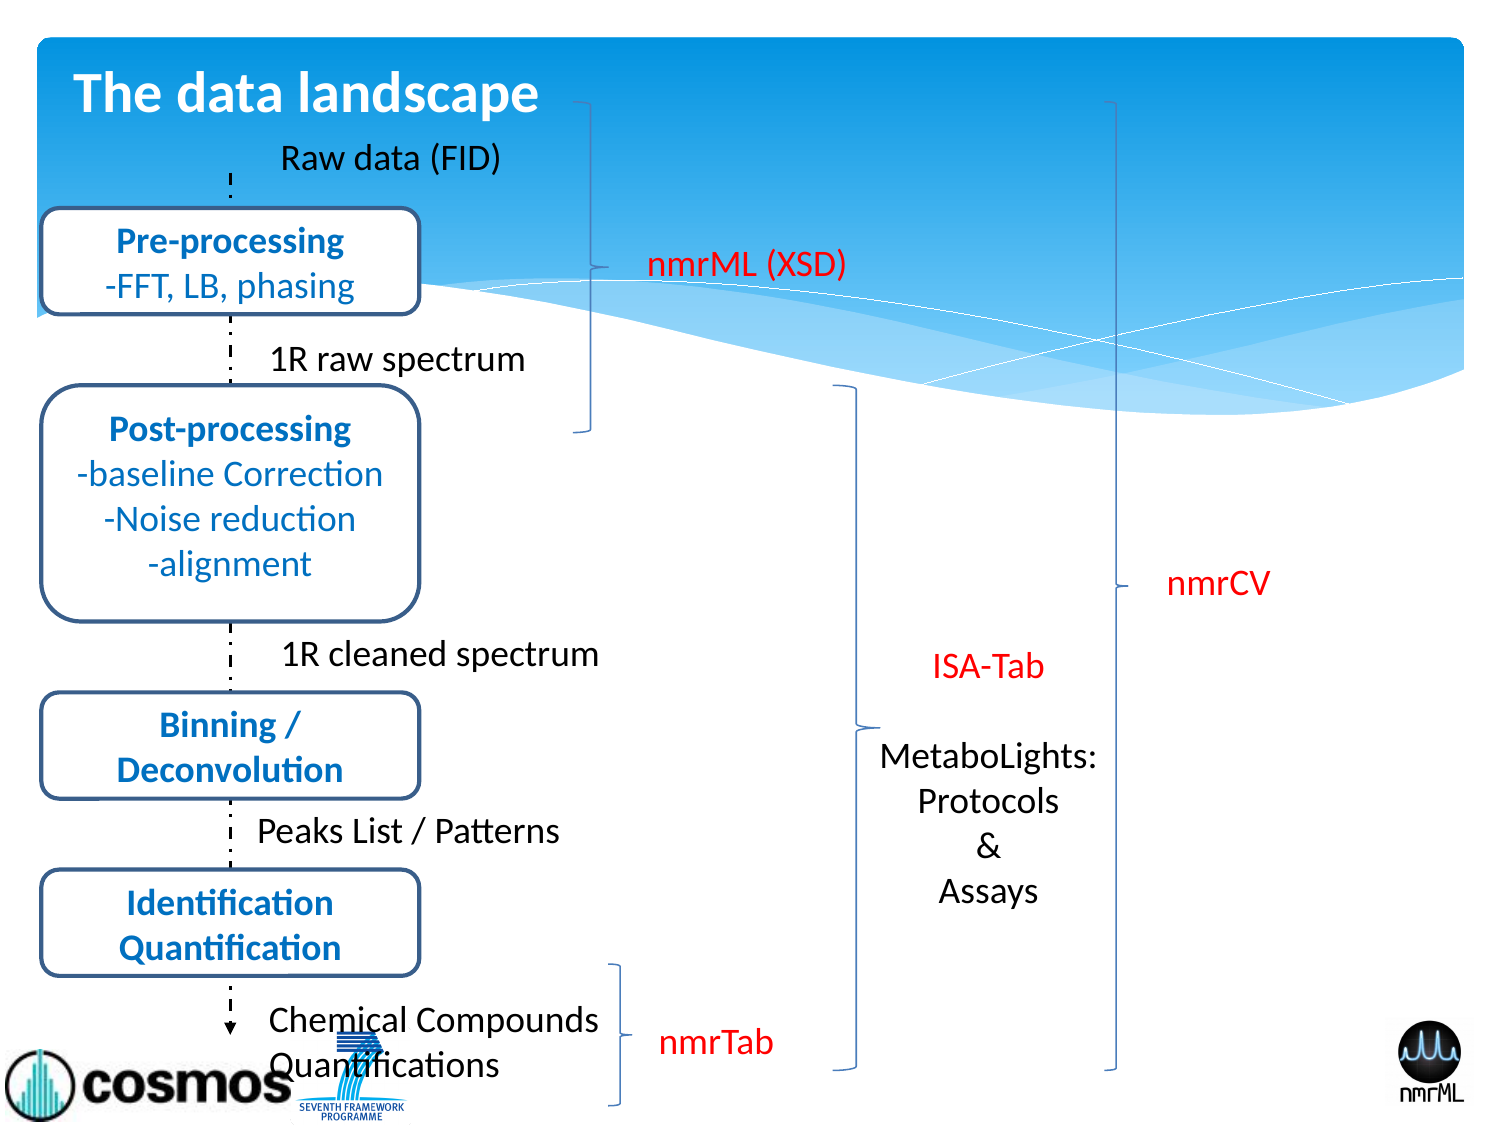

# The data landscape

Raw data (FID)
Pre-processing
-FFT, LB, phasing
nmrML (XSD)
1R raw spectrum
Post-processing
-baseline Correction
-Noise reduction
-alignment

nmrCV
1R cleaned spectrum
ISA-Tab

MetaboLights:
Protocols
&
Assays
Binning / Deconvolution
Peaks List / Patterns
Identification
Quantification

Chemical Compounds
Quantifications
nmrTab